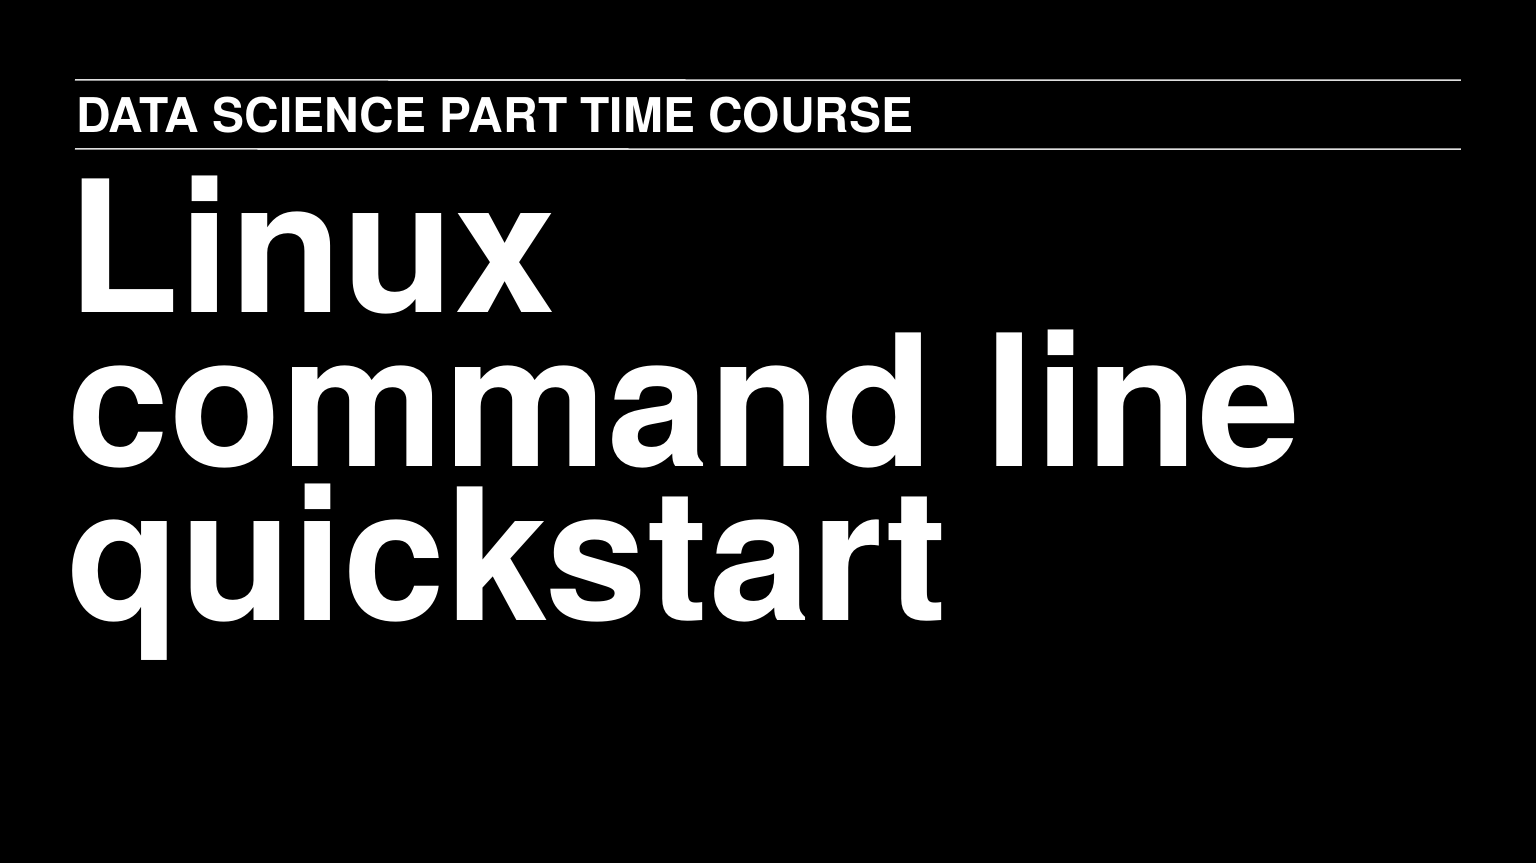

DATA SCIENCE PART TIME COURSE

Linux command line quickstart